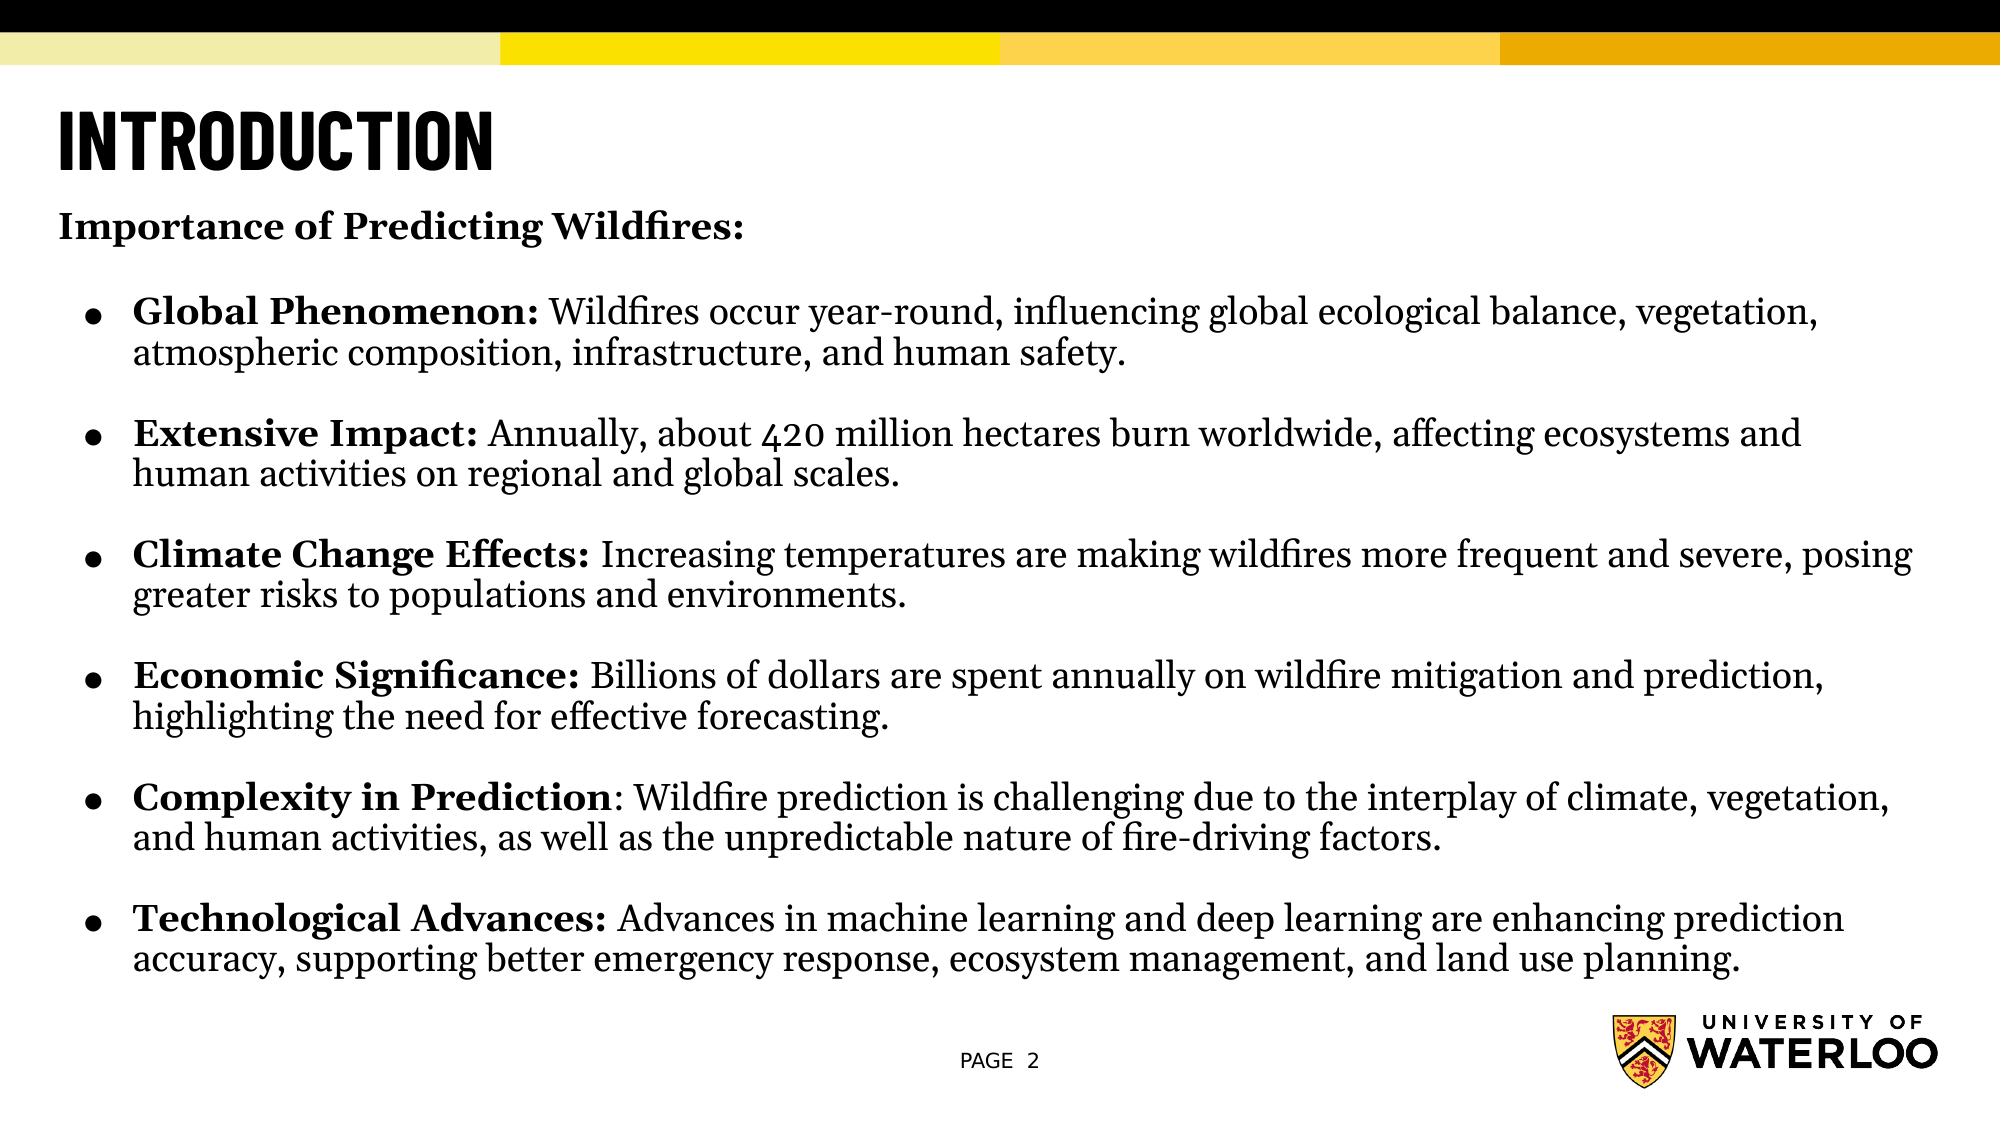

# INTRODUCTION
Importance of Predicting Wildfires:
Global Phenomenon: Wildfires occur year-round, influencing global ecological balance, vegetation, atmospheric composition, infrastructure, and human safety.
Extensive Impact: Annually, about 420 million hectares burn worldwide, affecting ecosystems and human activities on regional and global scales.
Climate Change Effects: Increasing temperatures are making wildfires more frequent and severe, posing greater risks to populations and environments.
Economic Significance: Billions of dollars are spent annually on wildfire mitigation and prediction, highlighting the need for effective forecasting.
Complexity in Prediction: Wildfire prediction is challenging due to the interplay of climate, vegetation, and human activities, as well as the unpredictable nature of fire-driving factors.
Technological Advances: Advances in machine learning and deep learning are enhancing prediction accuracy, supporting better emergency response, ecosystem management, and land use planning.

PAGE  2